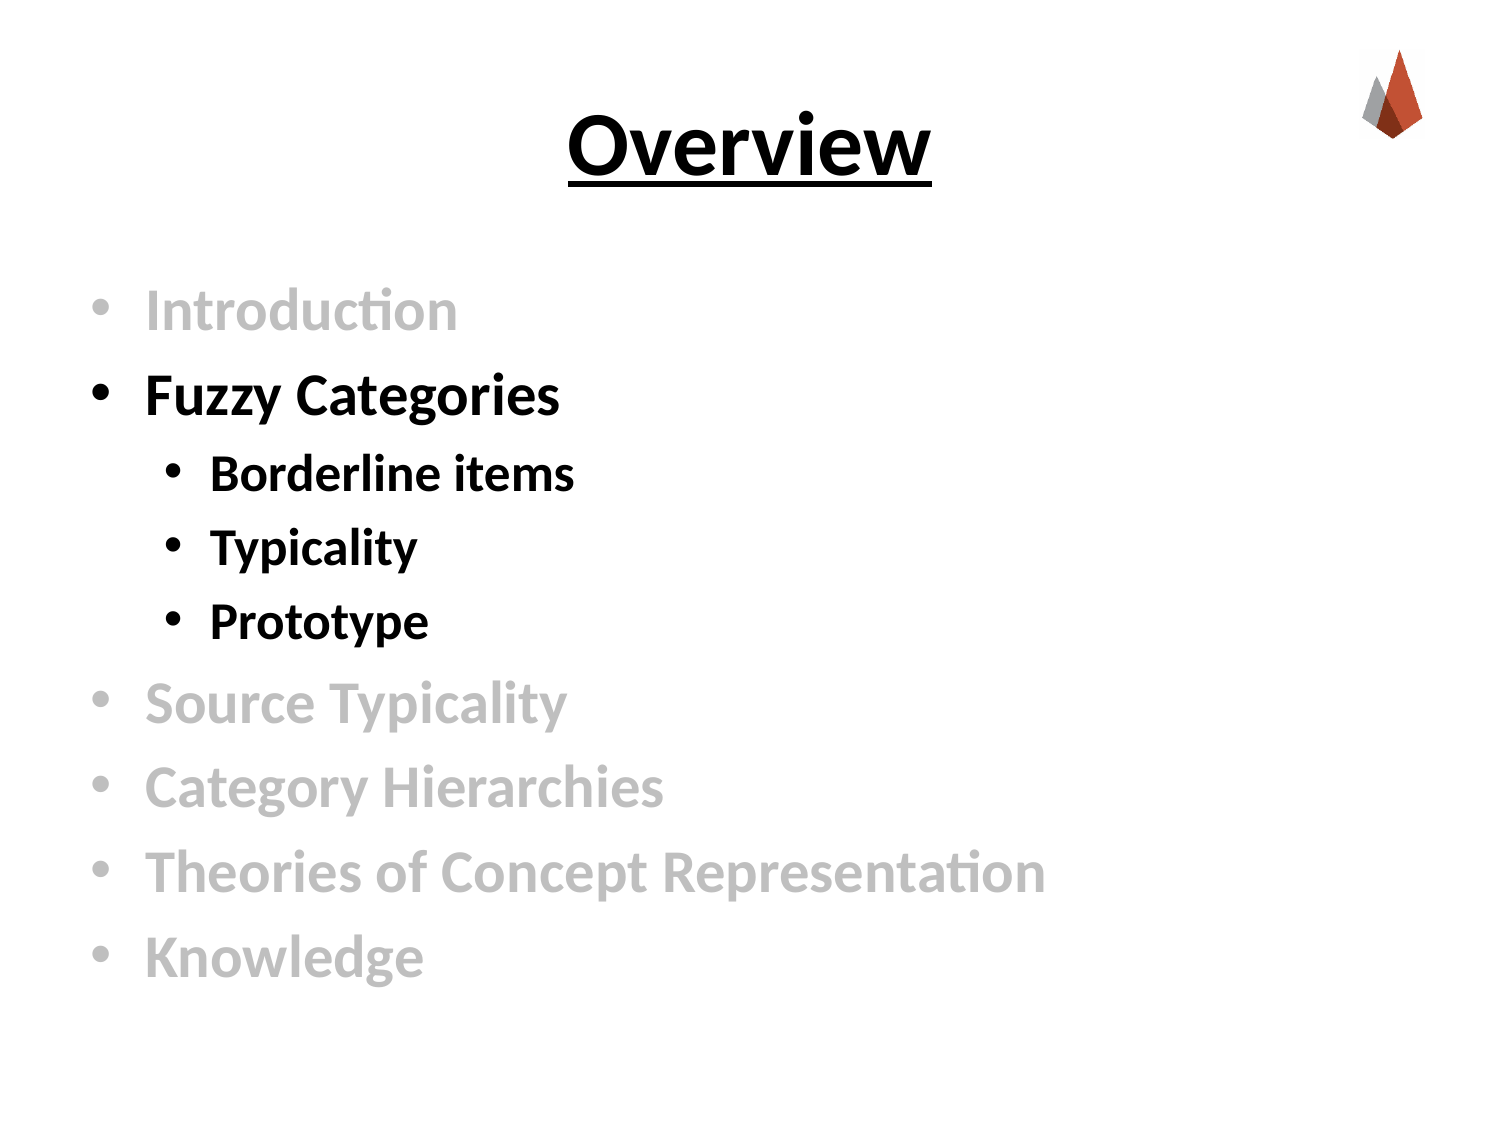

# Overview
Introduction
Fuzzy Categories
Borderline items
Typicality
Prototype
Source Typicality
Category Hierarchies
Theories of Concept Representation
Knowledge